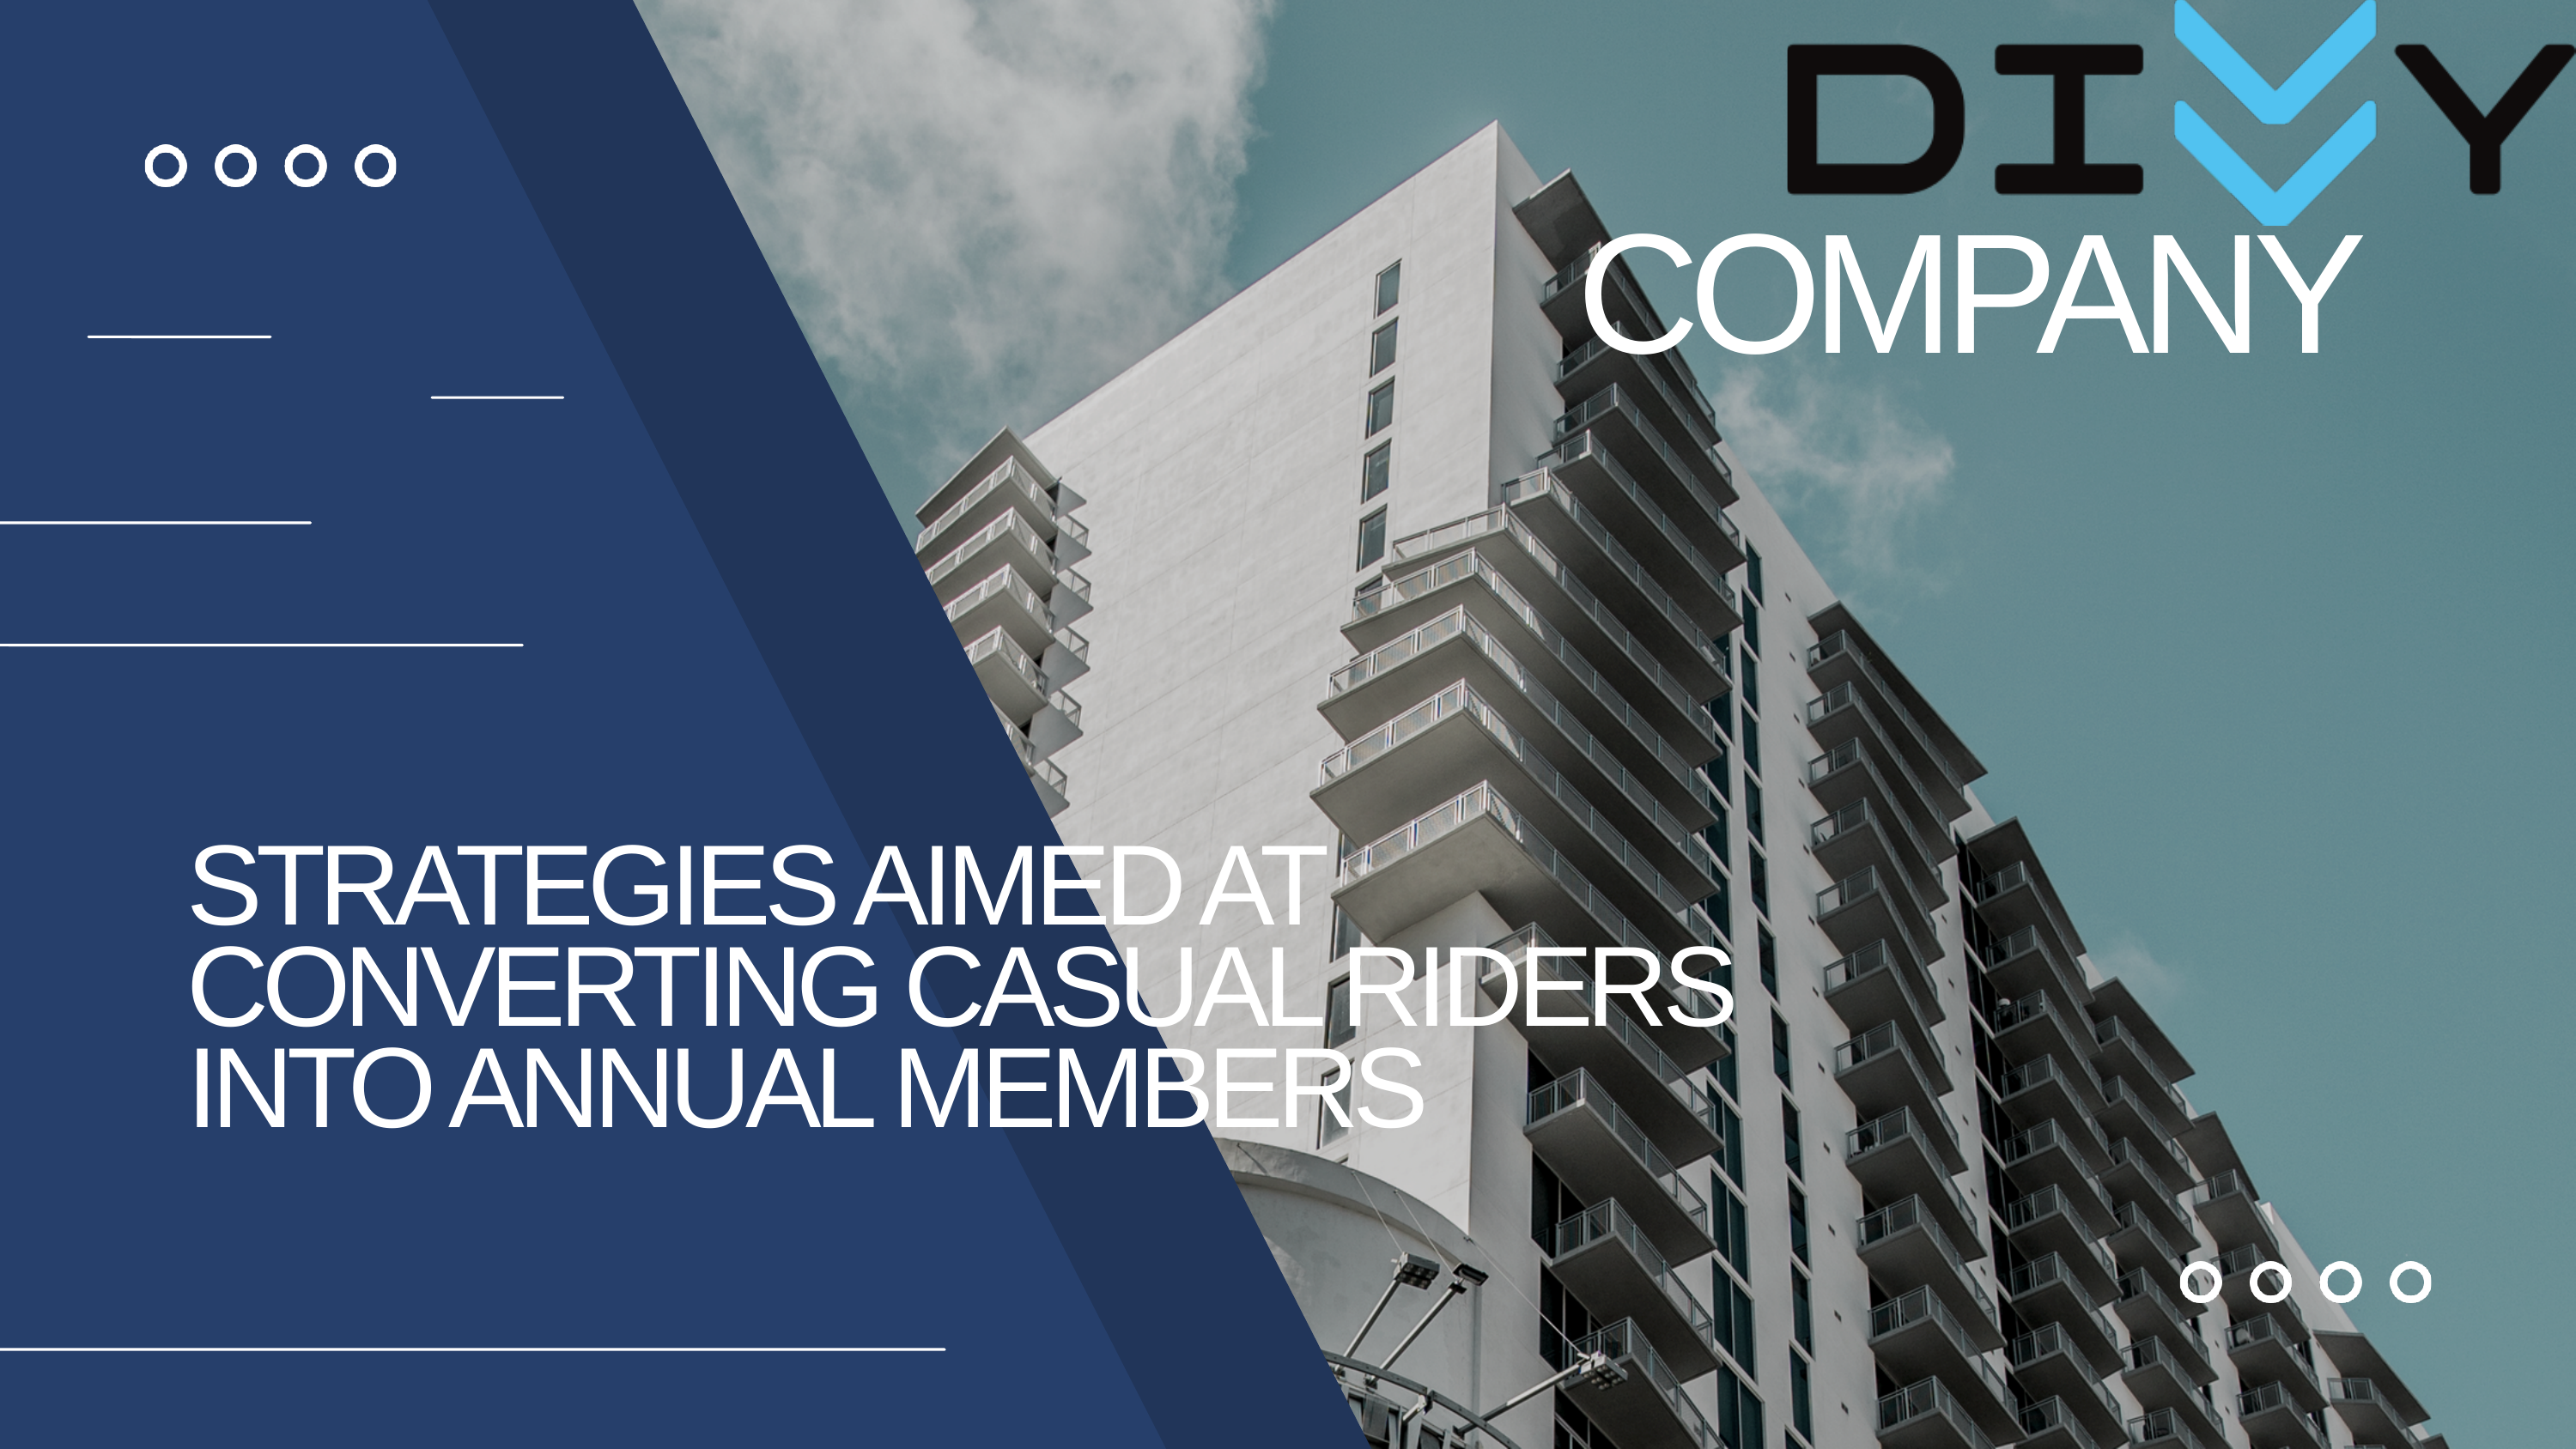

COMPANY

STRATEGIES AIMED AT CONVERTING CASUAL RIDERS INTO ANNUAL MEMBERS